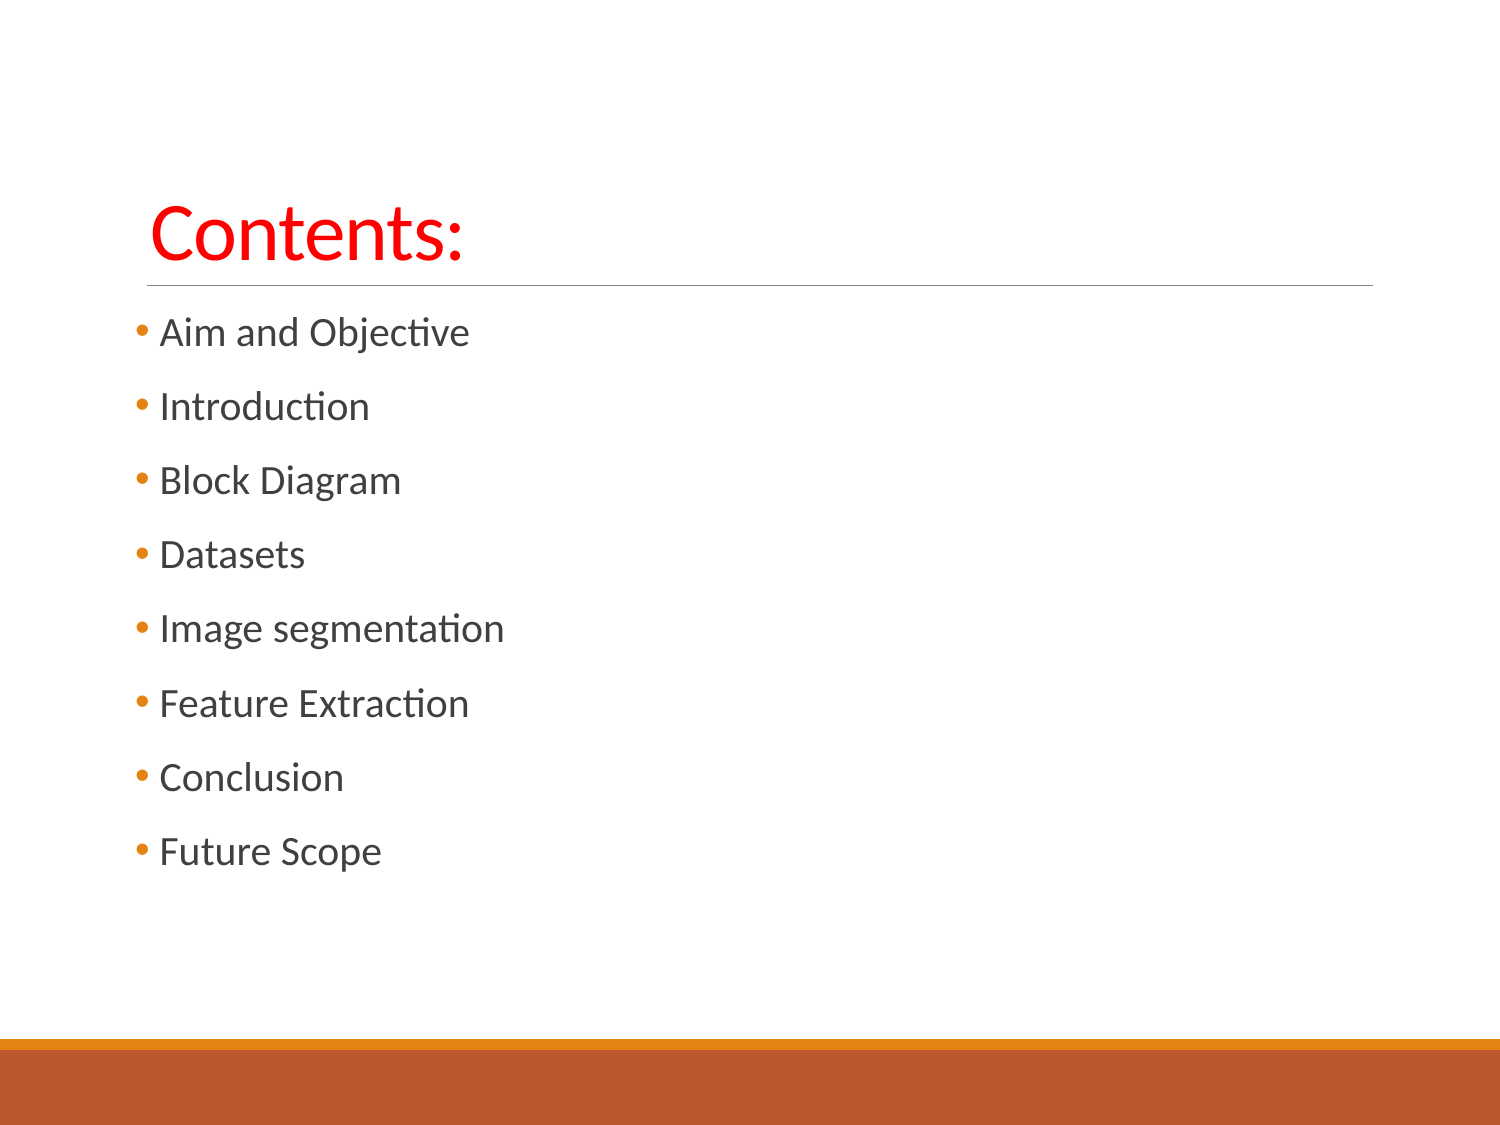

# Contents:
 Aim and Objective
 Introduction
 Block Diagram
 Datasets
 Image segmentation
 Feature Extraction
 Conclusion
 Future Scope